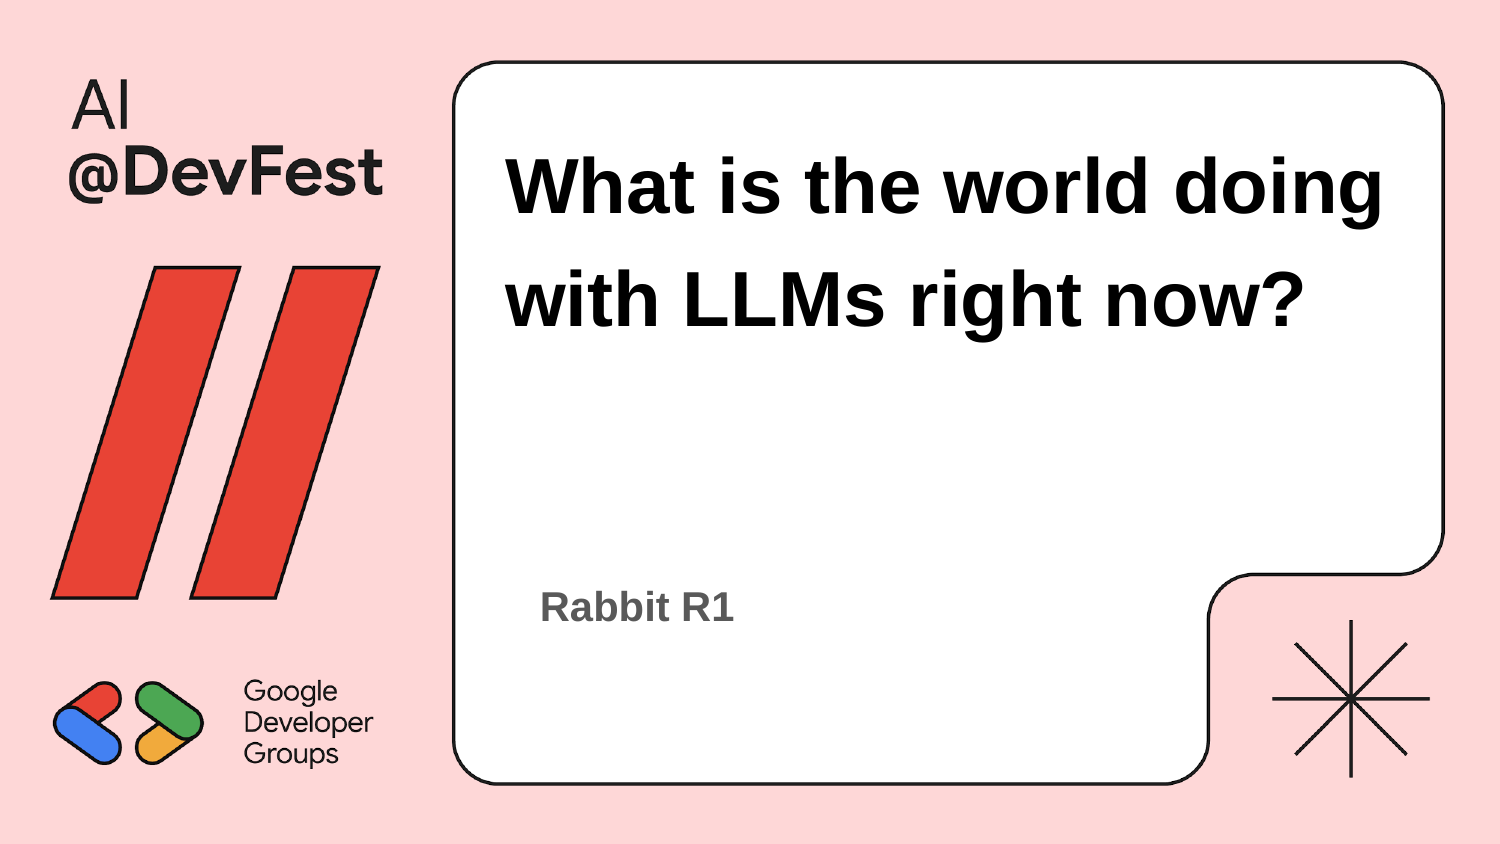

# What is the world doing with LLMs right now?

Rabbit R1